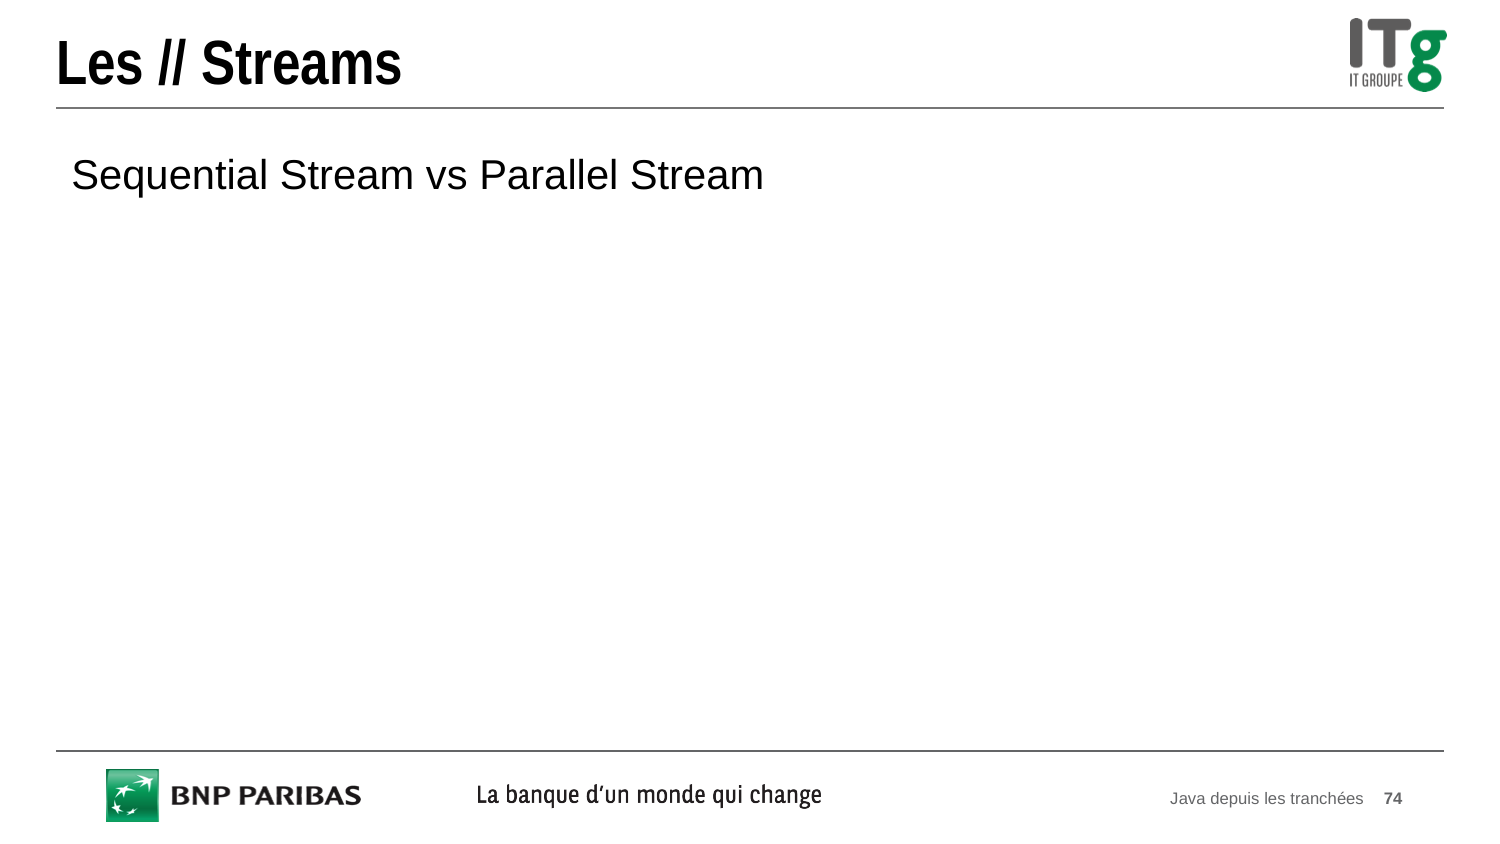

# Les // Streams
Sequential Stream vs Parallel Stream
Java depuis les tranchées
74